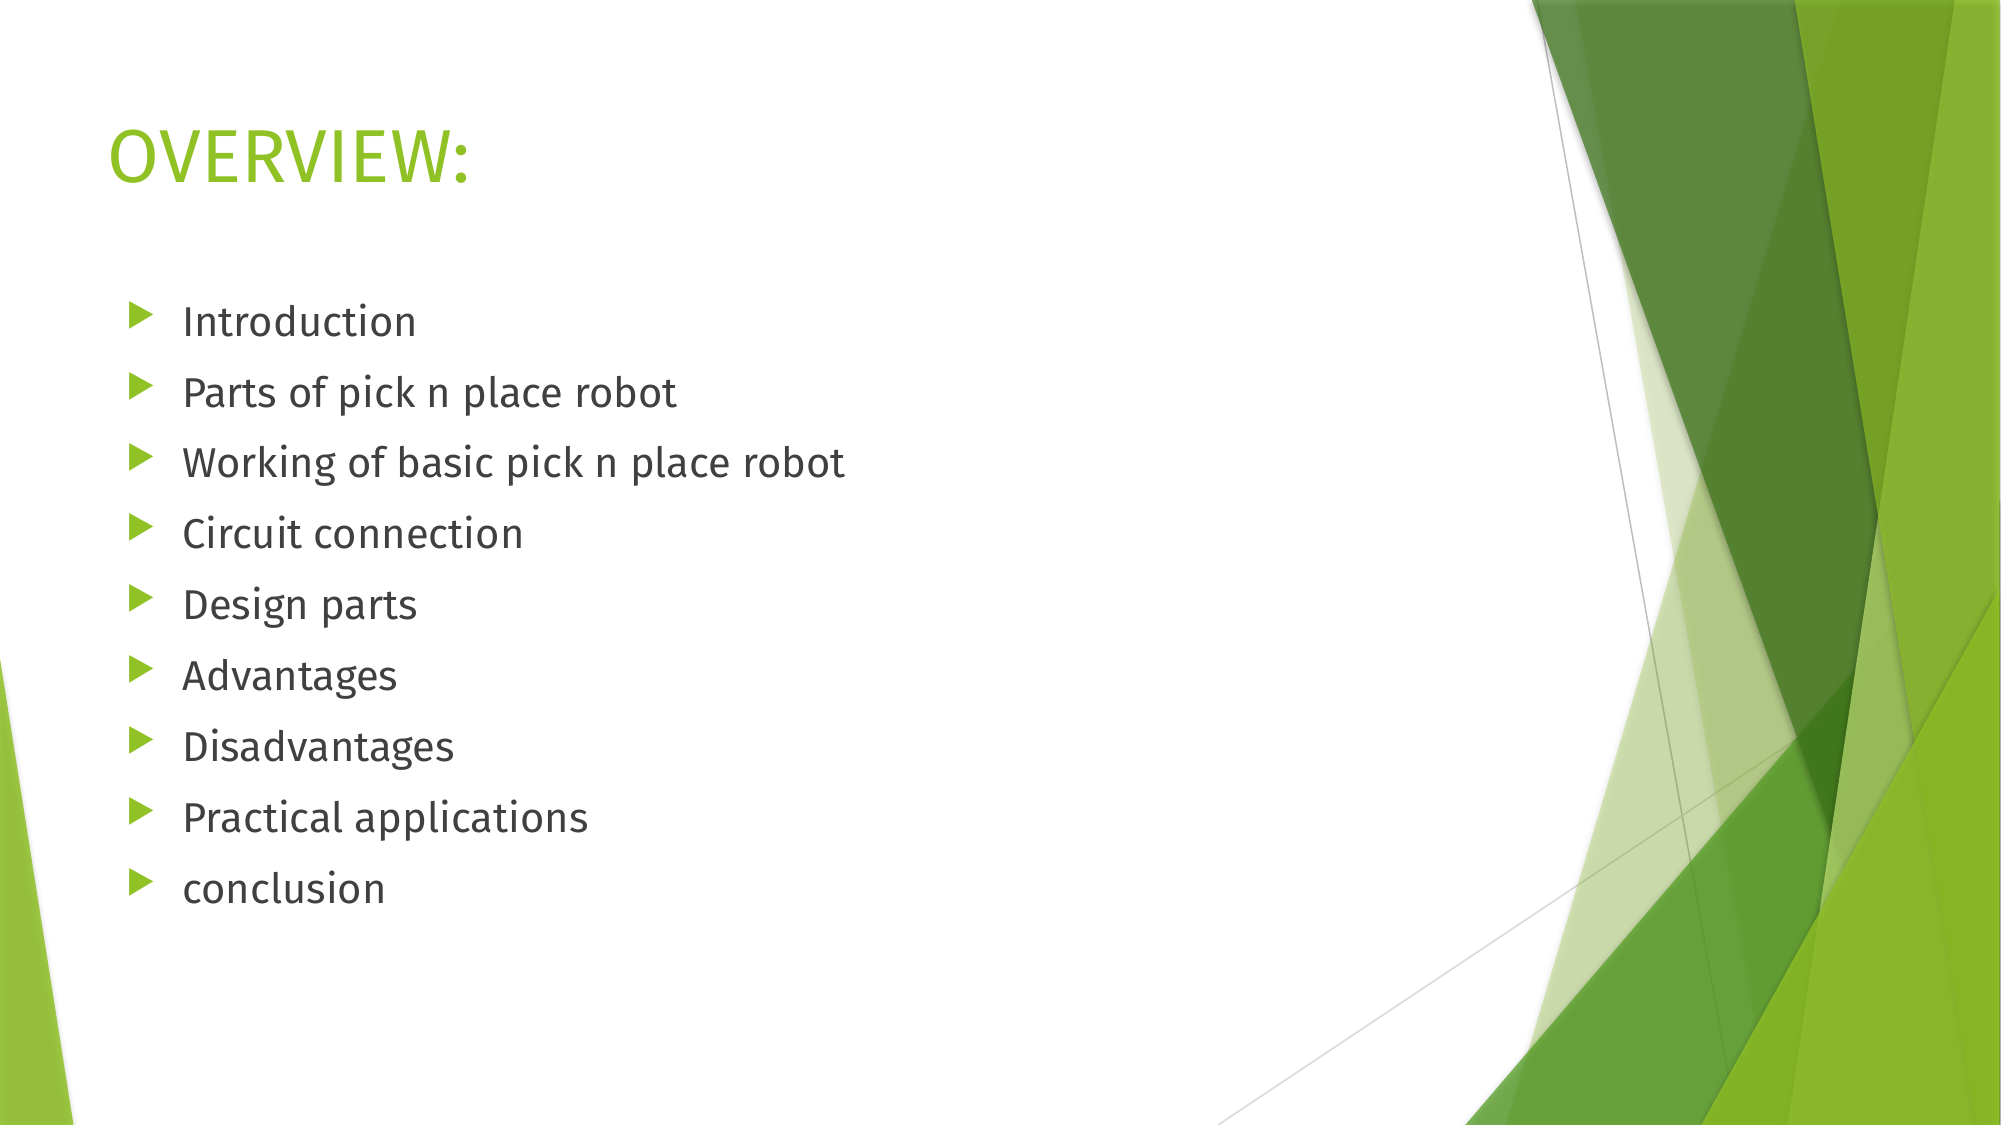

# OVERVIEW:
Introduction
Parts of pick n place robot
Working of basic pick n place robot
Circuit connection
Design parts
Advantages
Disadvantages
Practical applications
conclusion